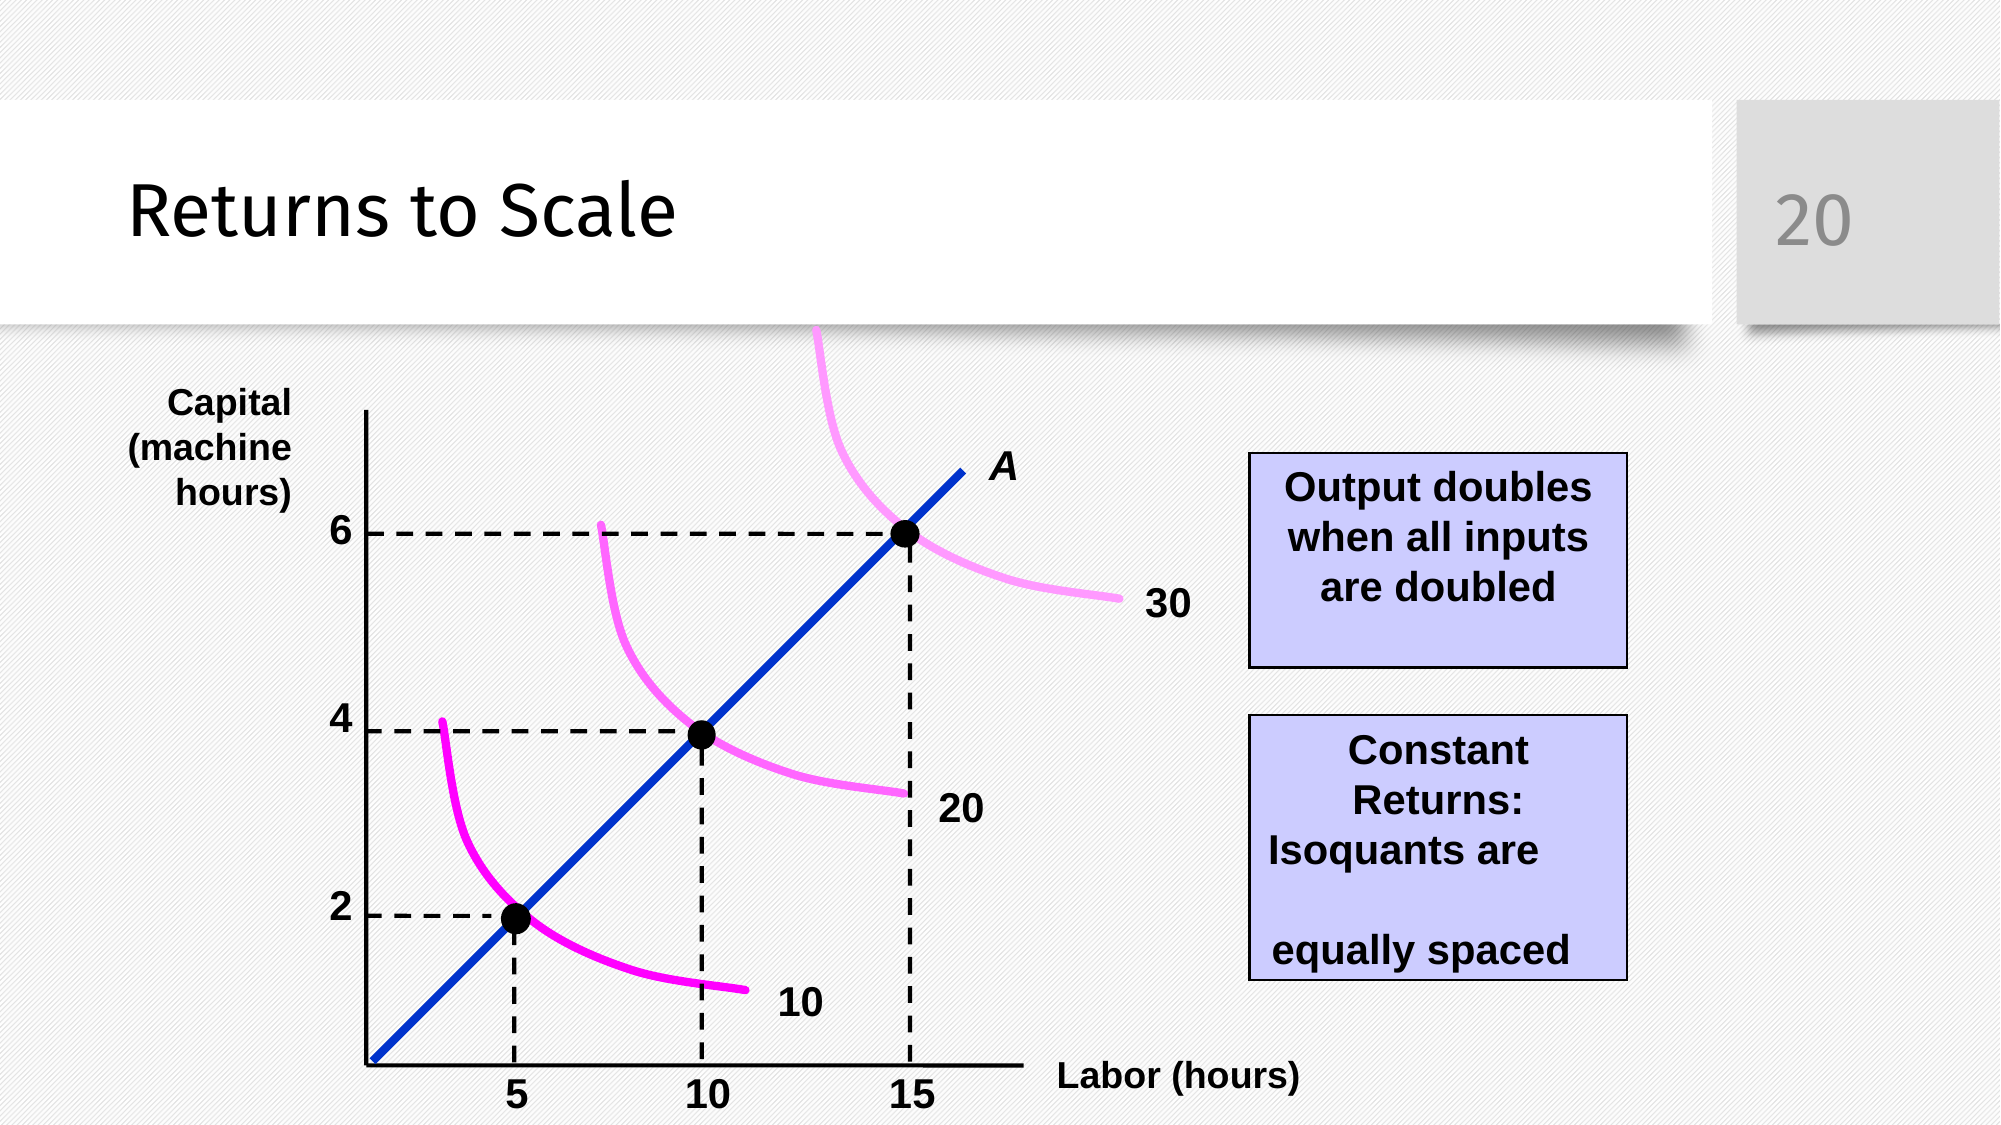

# Returns to Scale
20

30
Capital
(machine
hours)

6
4
2
A

Output doubles when all inputs are doubled

20
Constant Returns: Isoquants are                              equally spaced

10

Labor (hours)
5
10
15